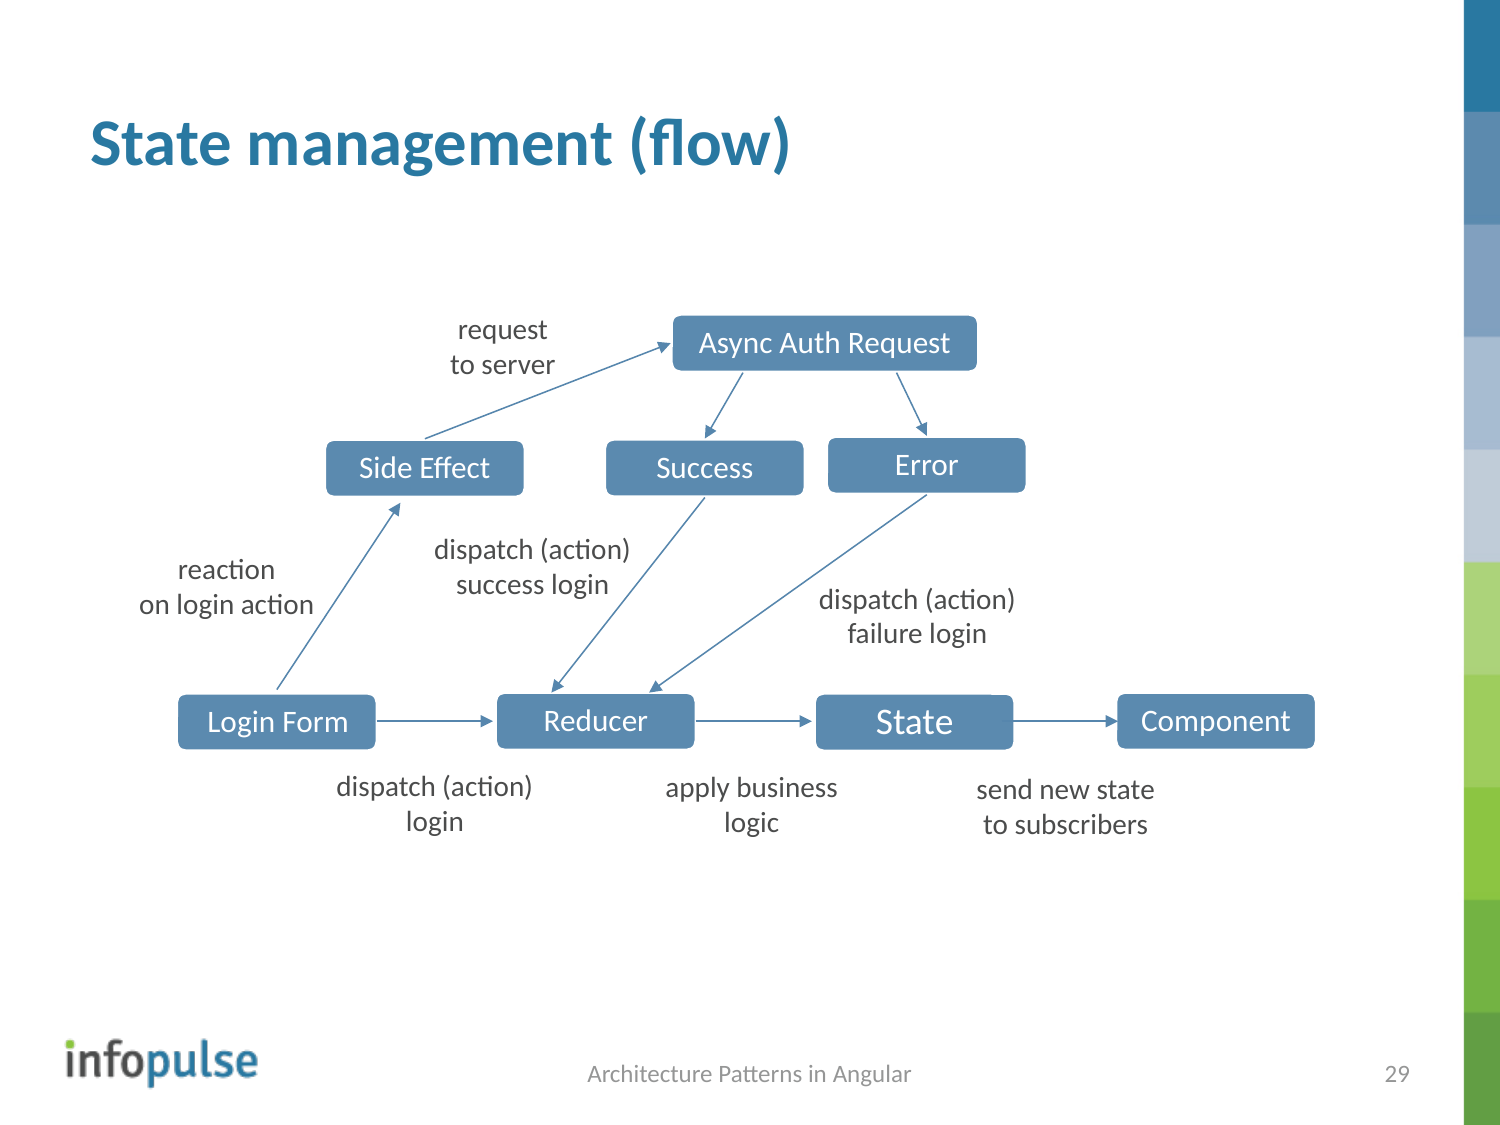

# State management (flow)
request
to server

Async Auth Request

Error

Success

Side Effect
dispatch (action)
success login
reaction
on login action
dispatch (action)
failure login
Login Form

Reducer

Component

State
dispatch (action)
login
apply business
logic
send new state
to subscribers
Architecture Patterns in Angular
29